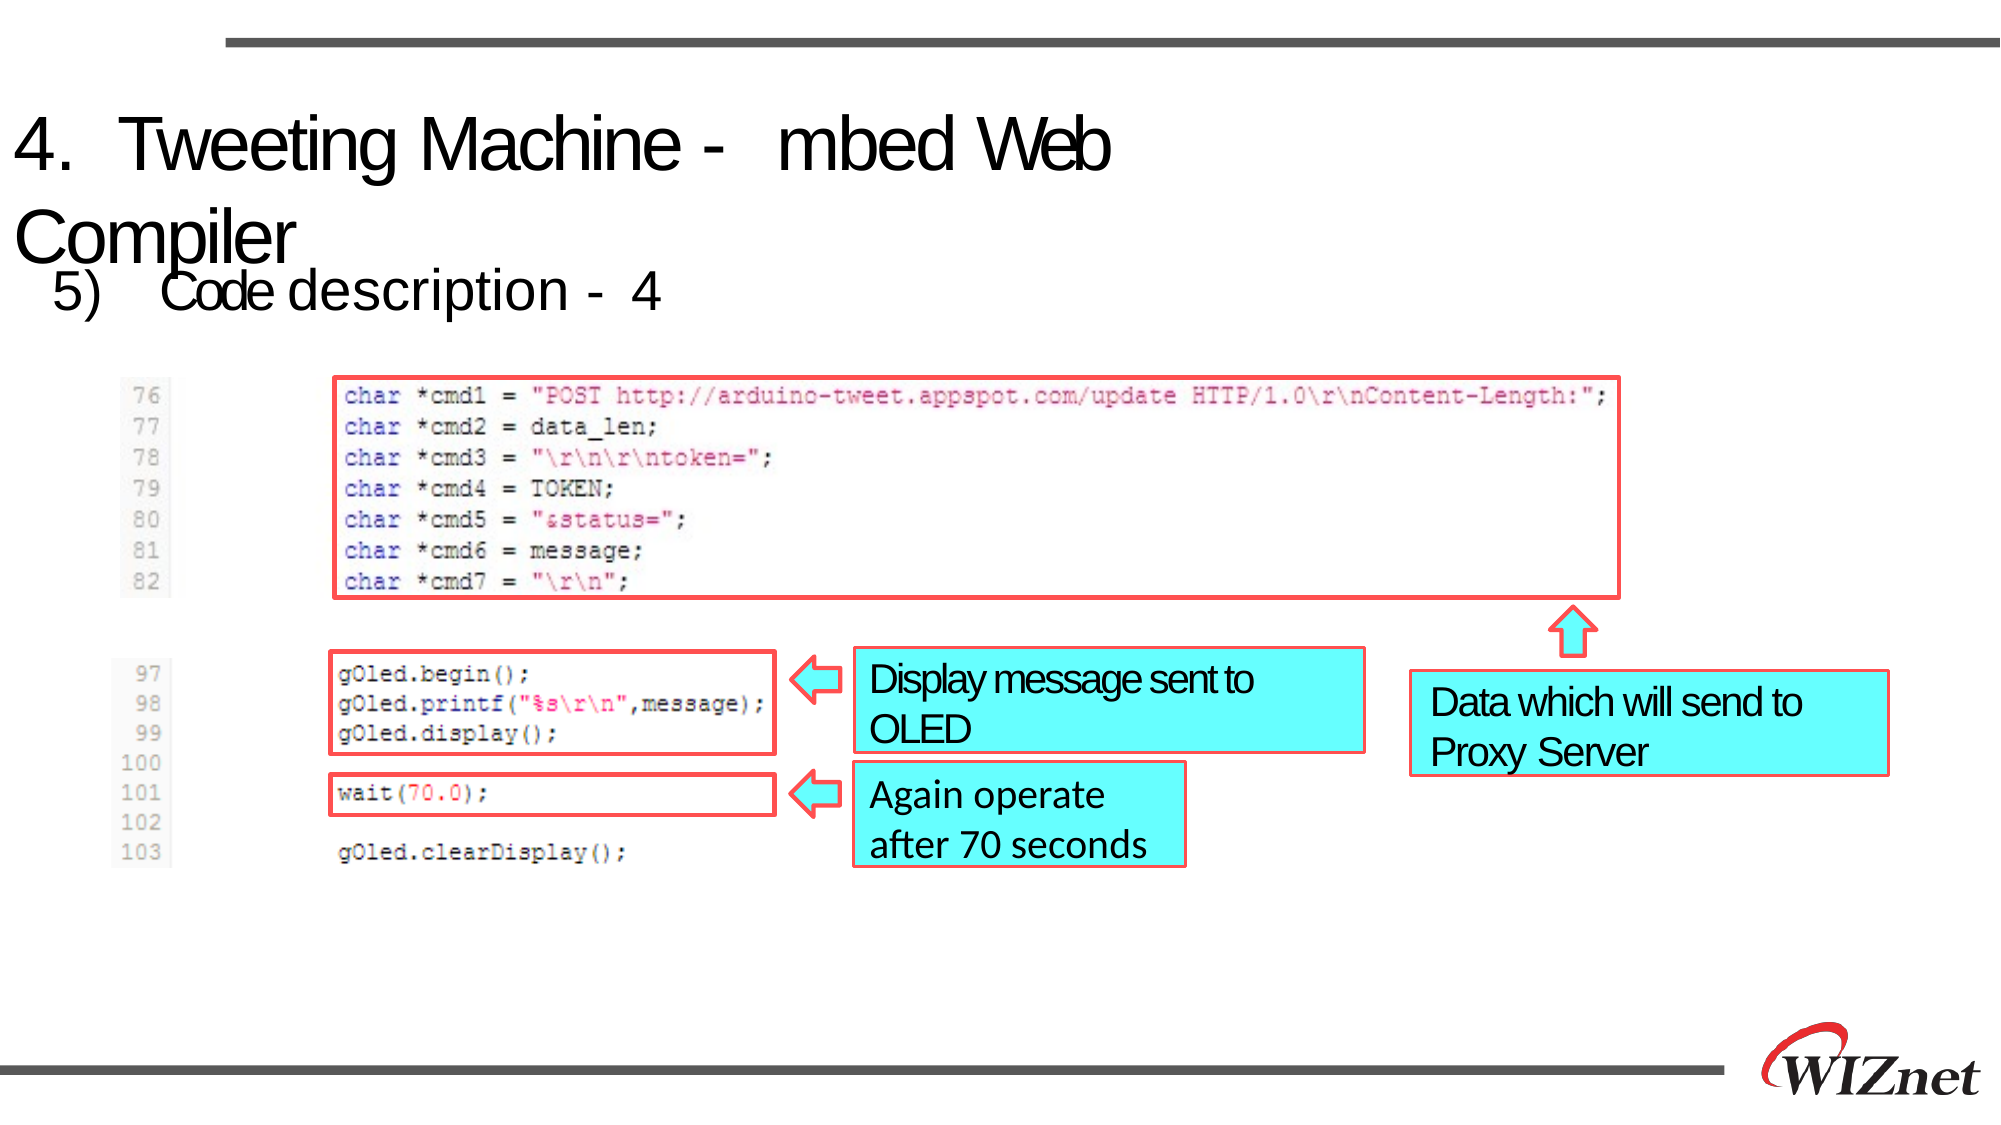

# 4.	Tweeting Machine - mbed Web Compiler
5)	Code description - 4

Display message sent to OLED

Data which will send to Proxy Server
Again operate after 70 seconds